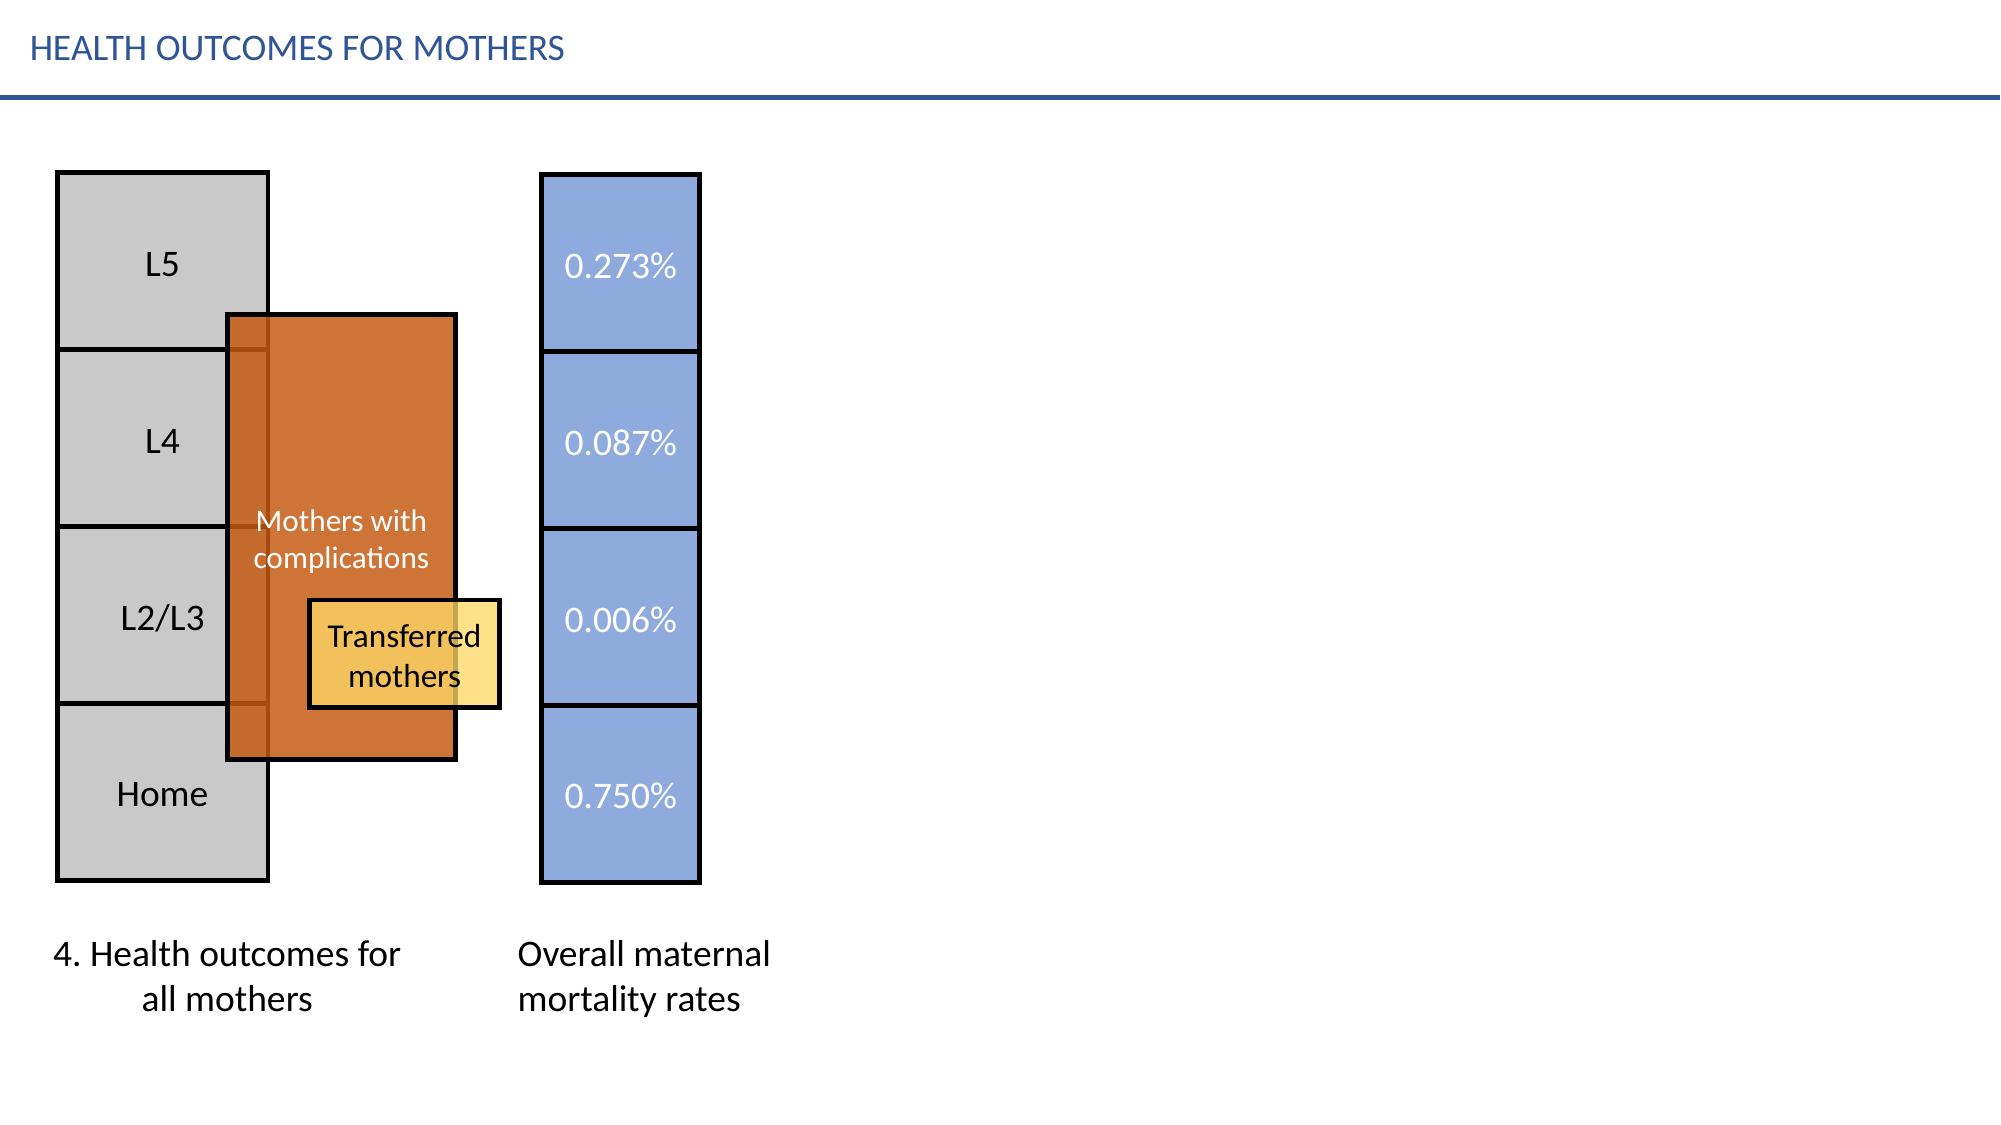

HEALTH OUTCOMES FOR MOTHERS
L5
0.273%
Mothers with complications
L4
0.087%
L2/L3
0.006%
Transferred mothers
Home
0.750%
4. Health outcomes for all mothers
Overall maternal mortality rates